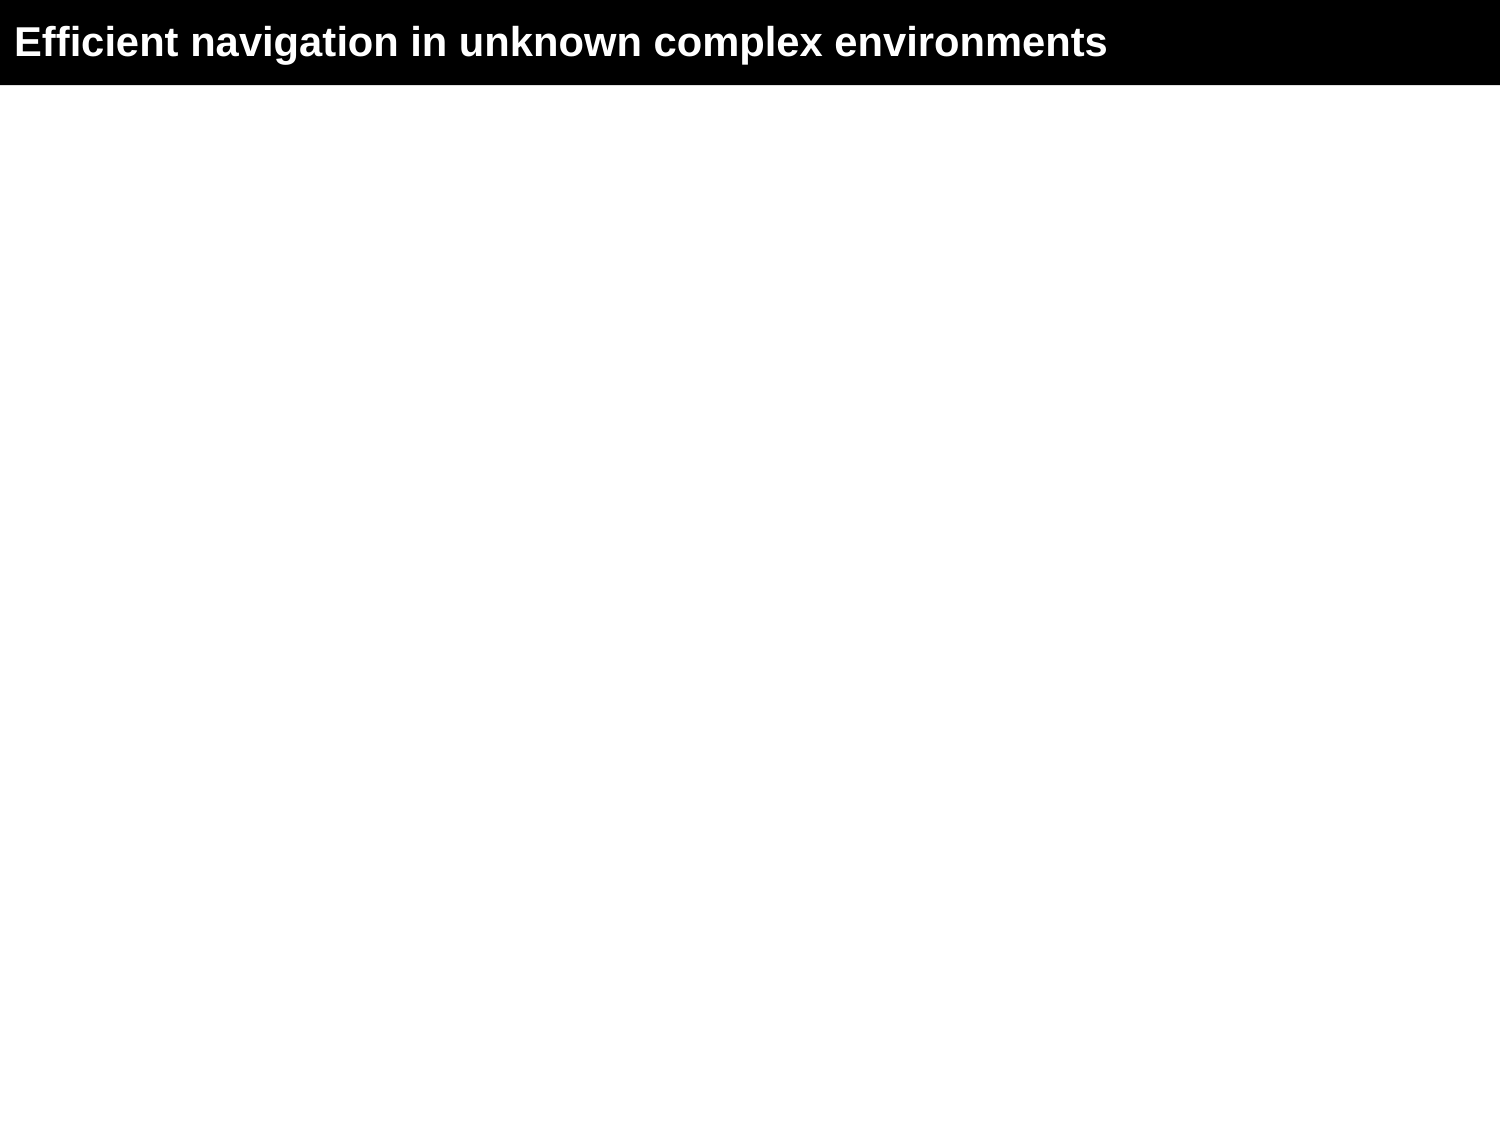

# Efficient navigation in unknown complex environments